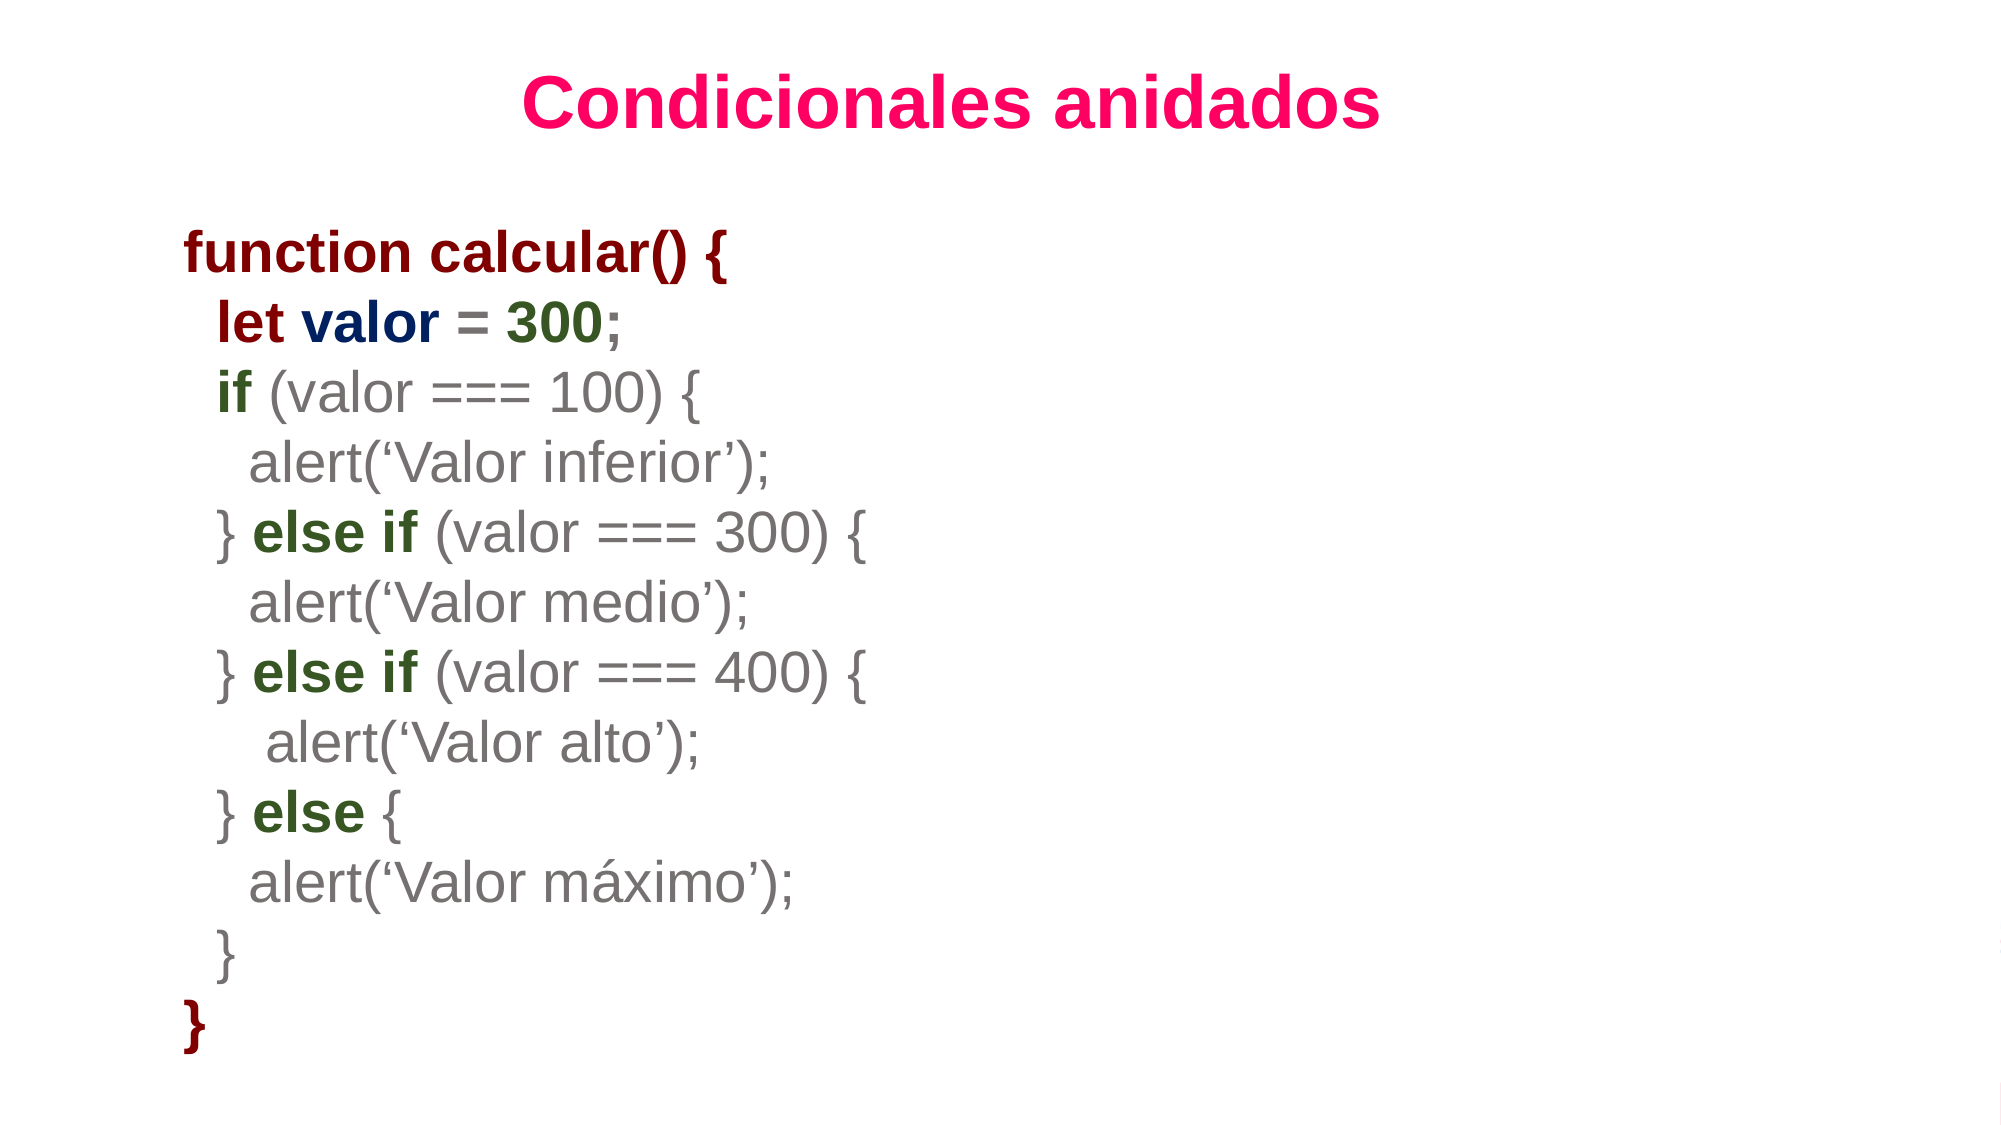

Condicionales anidados
function calcular() {
  let valor = 300;
  if (valor === 100) {
    alert(‘Valor inferior’);
  } else if (valor === 300) {
    alert(‘Valor medio’);
  } else if (valor === 400) {
     alert(‘Valor alto’);
  } else {
    alert(‘Valor máximo’);
  }
}